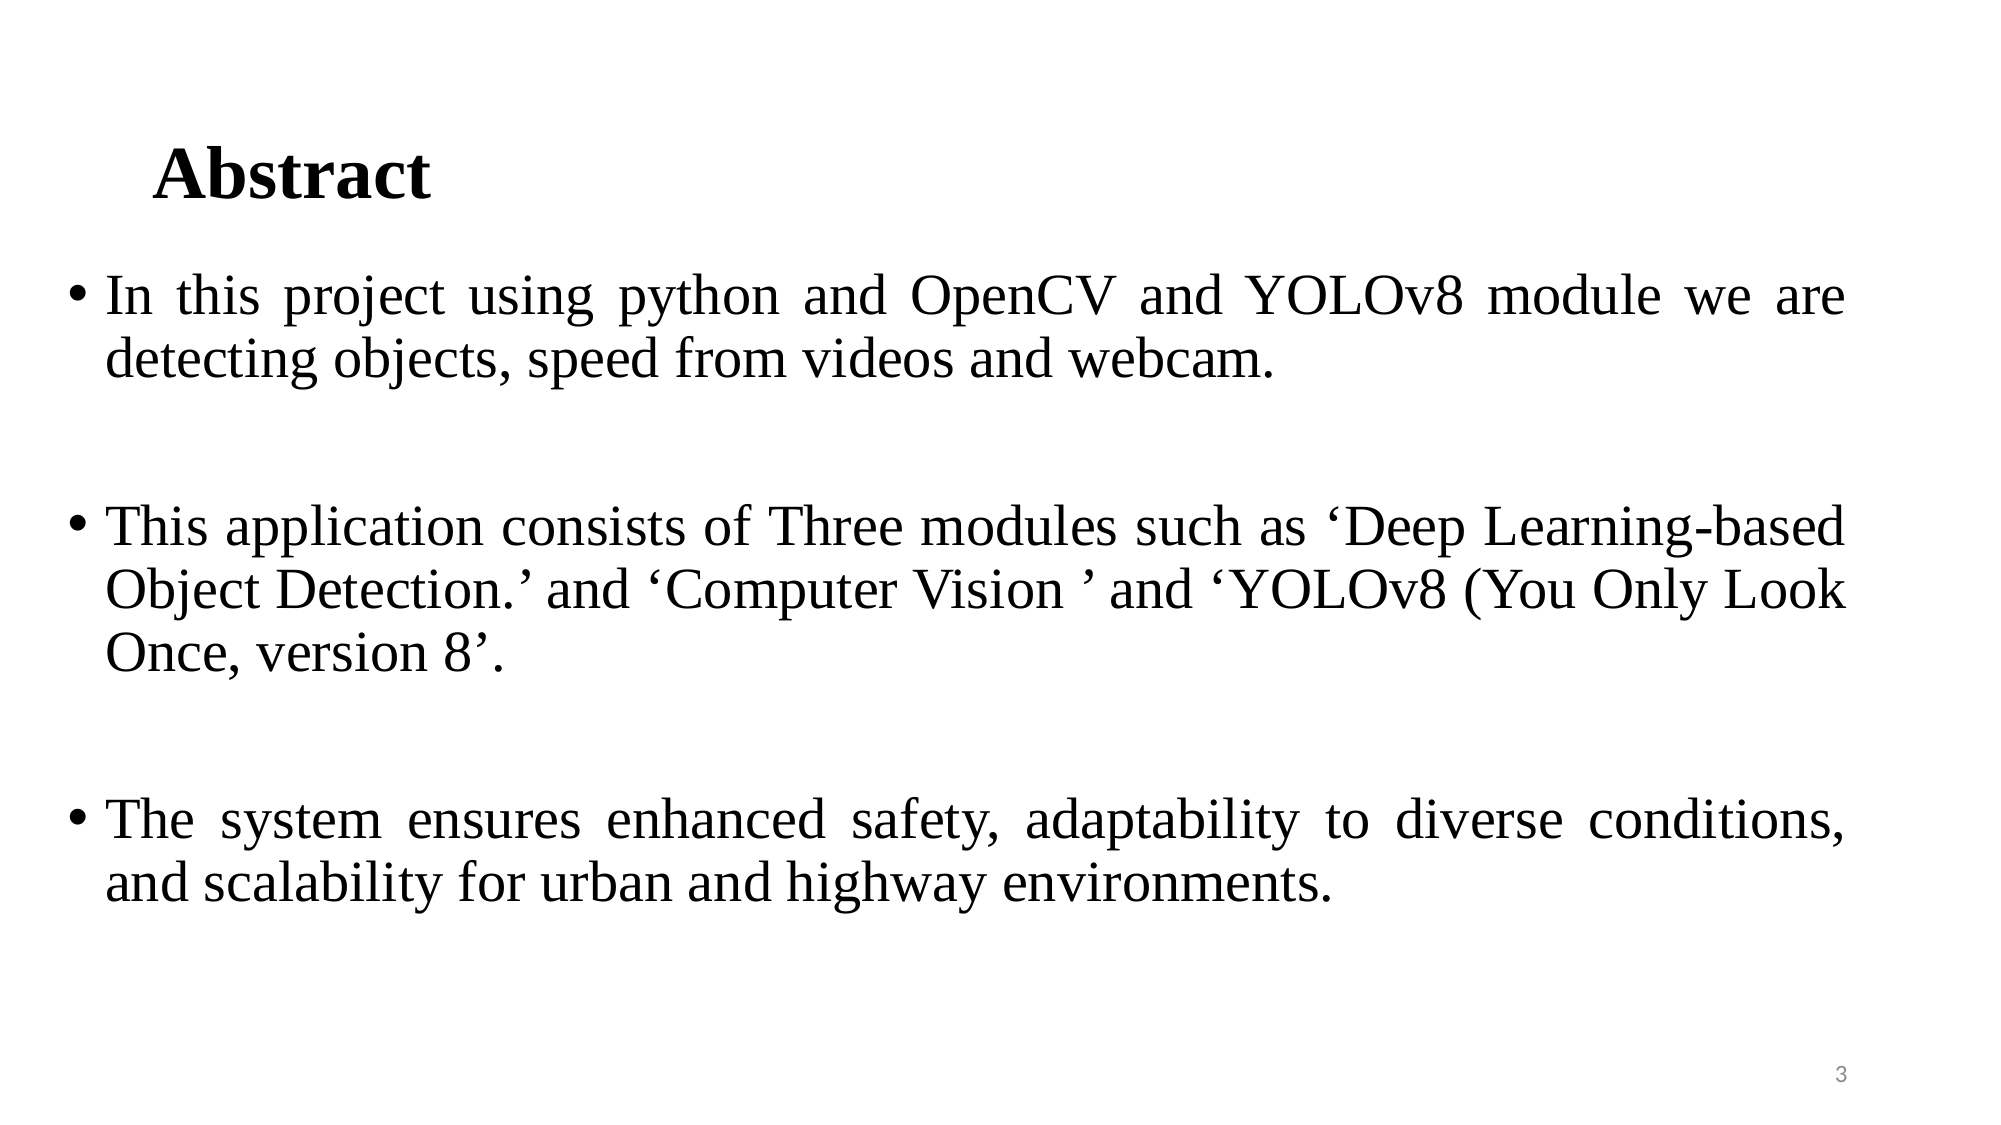

# Abstract
In this project using python and OpenCV and YOLOv8 module we are detecting objects, speed from videos and webcam.

This application consists of Three modules such as ‘Deep Learning-based Object Detection.’ and ‘Computer Vision ’ and ‘YOLOv8 (You Only Look Once, version 8’.

The system ensures enhanced safety, adaptability to diverse conditions, and scalability for urban and highway environments.

3